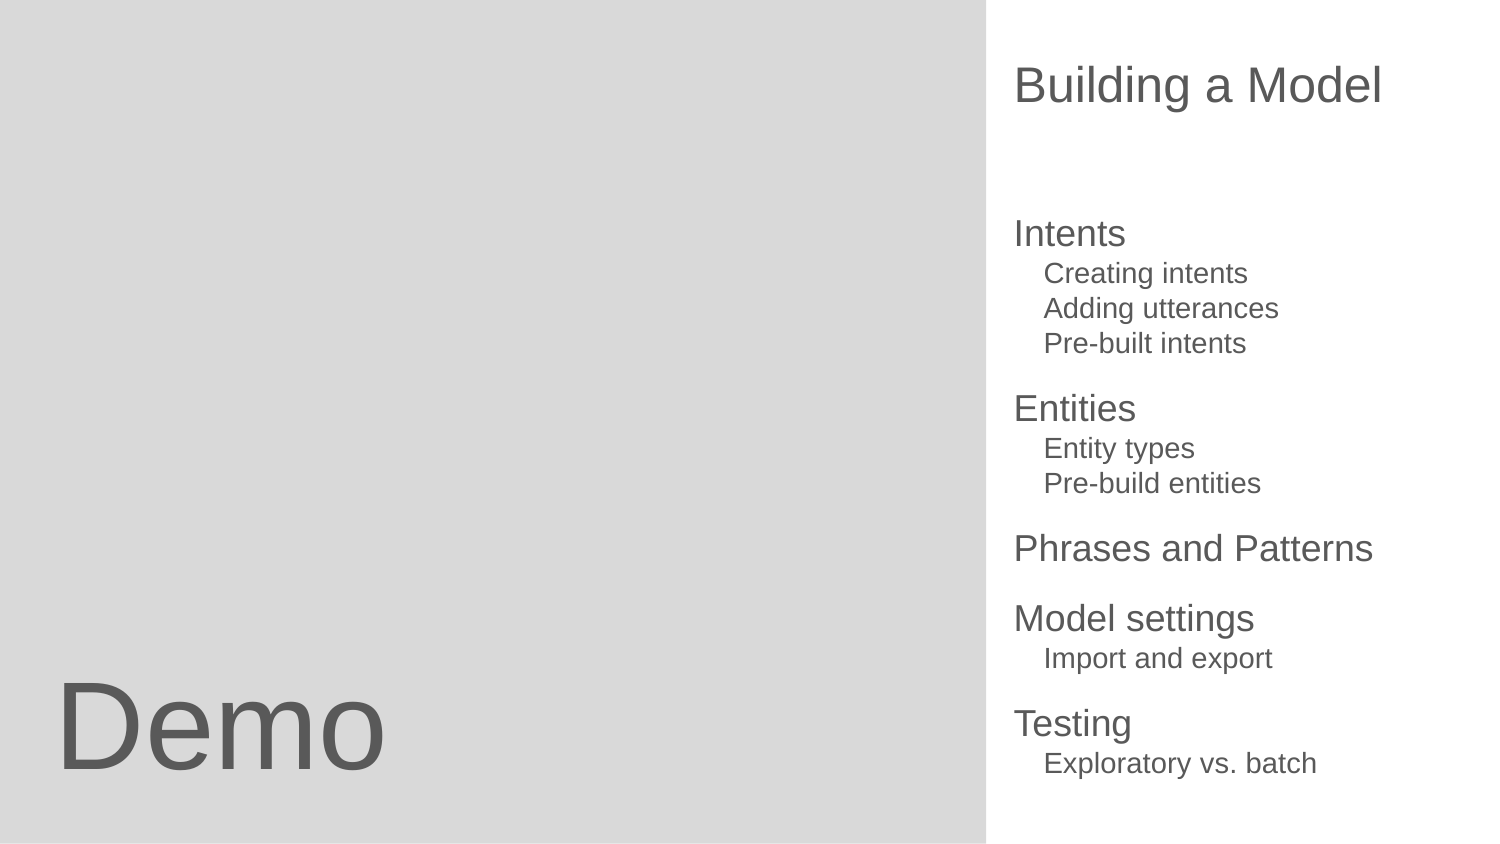

Building a Model

Intents
Creating intents
Adding utterances
Pre-built intents
Entities
Entity types
Pre-build entities
Phrases and Patterns
Model settings
Import and export
Testing
Exploratory vs. batch